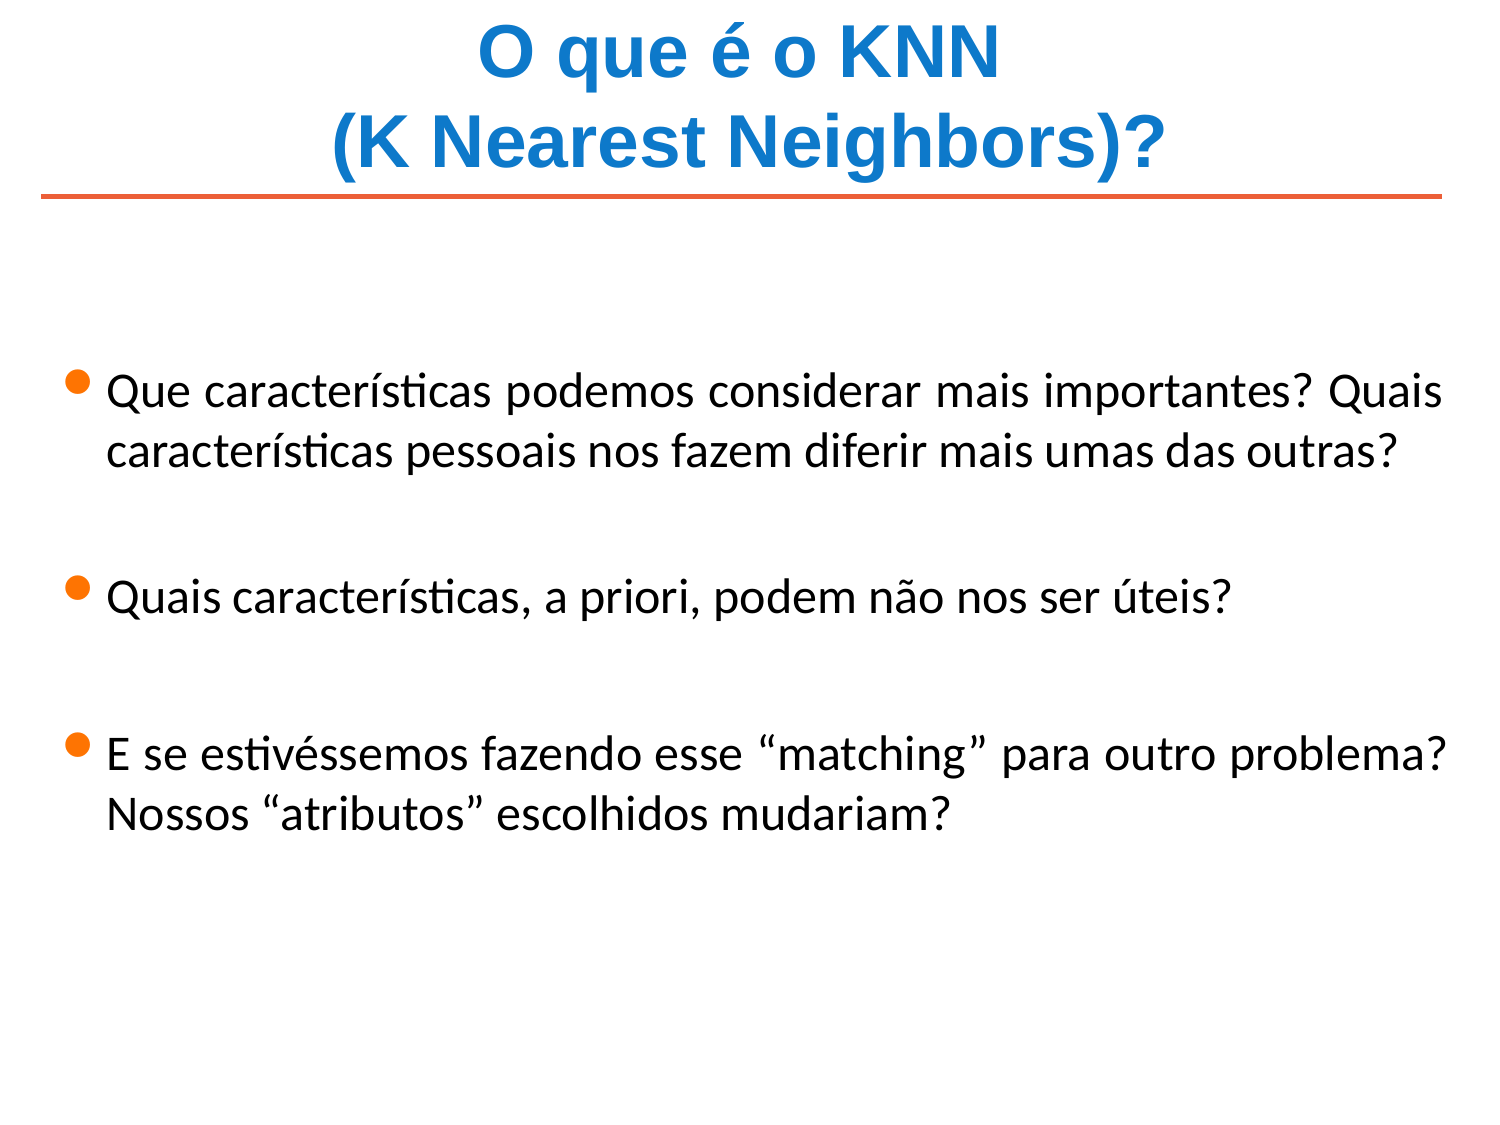

# O que é o KNN (K Nearest Neighbors)?
Que características podemos considerar mais importantes? Quais características pessoais nos fazem diferir mais umas das outras?
Quais características, a priori, podem não nos ser úteis?
E se estivéssemos fazendo esse “matching” para outro problema? Nossos “atributos” escolhidos mudariam?